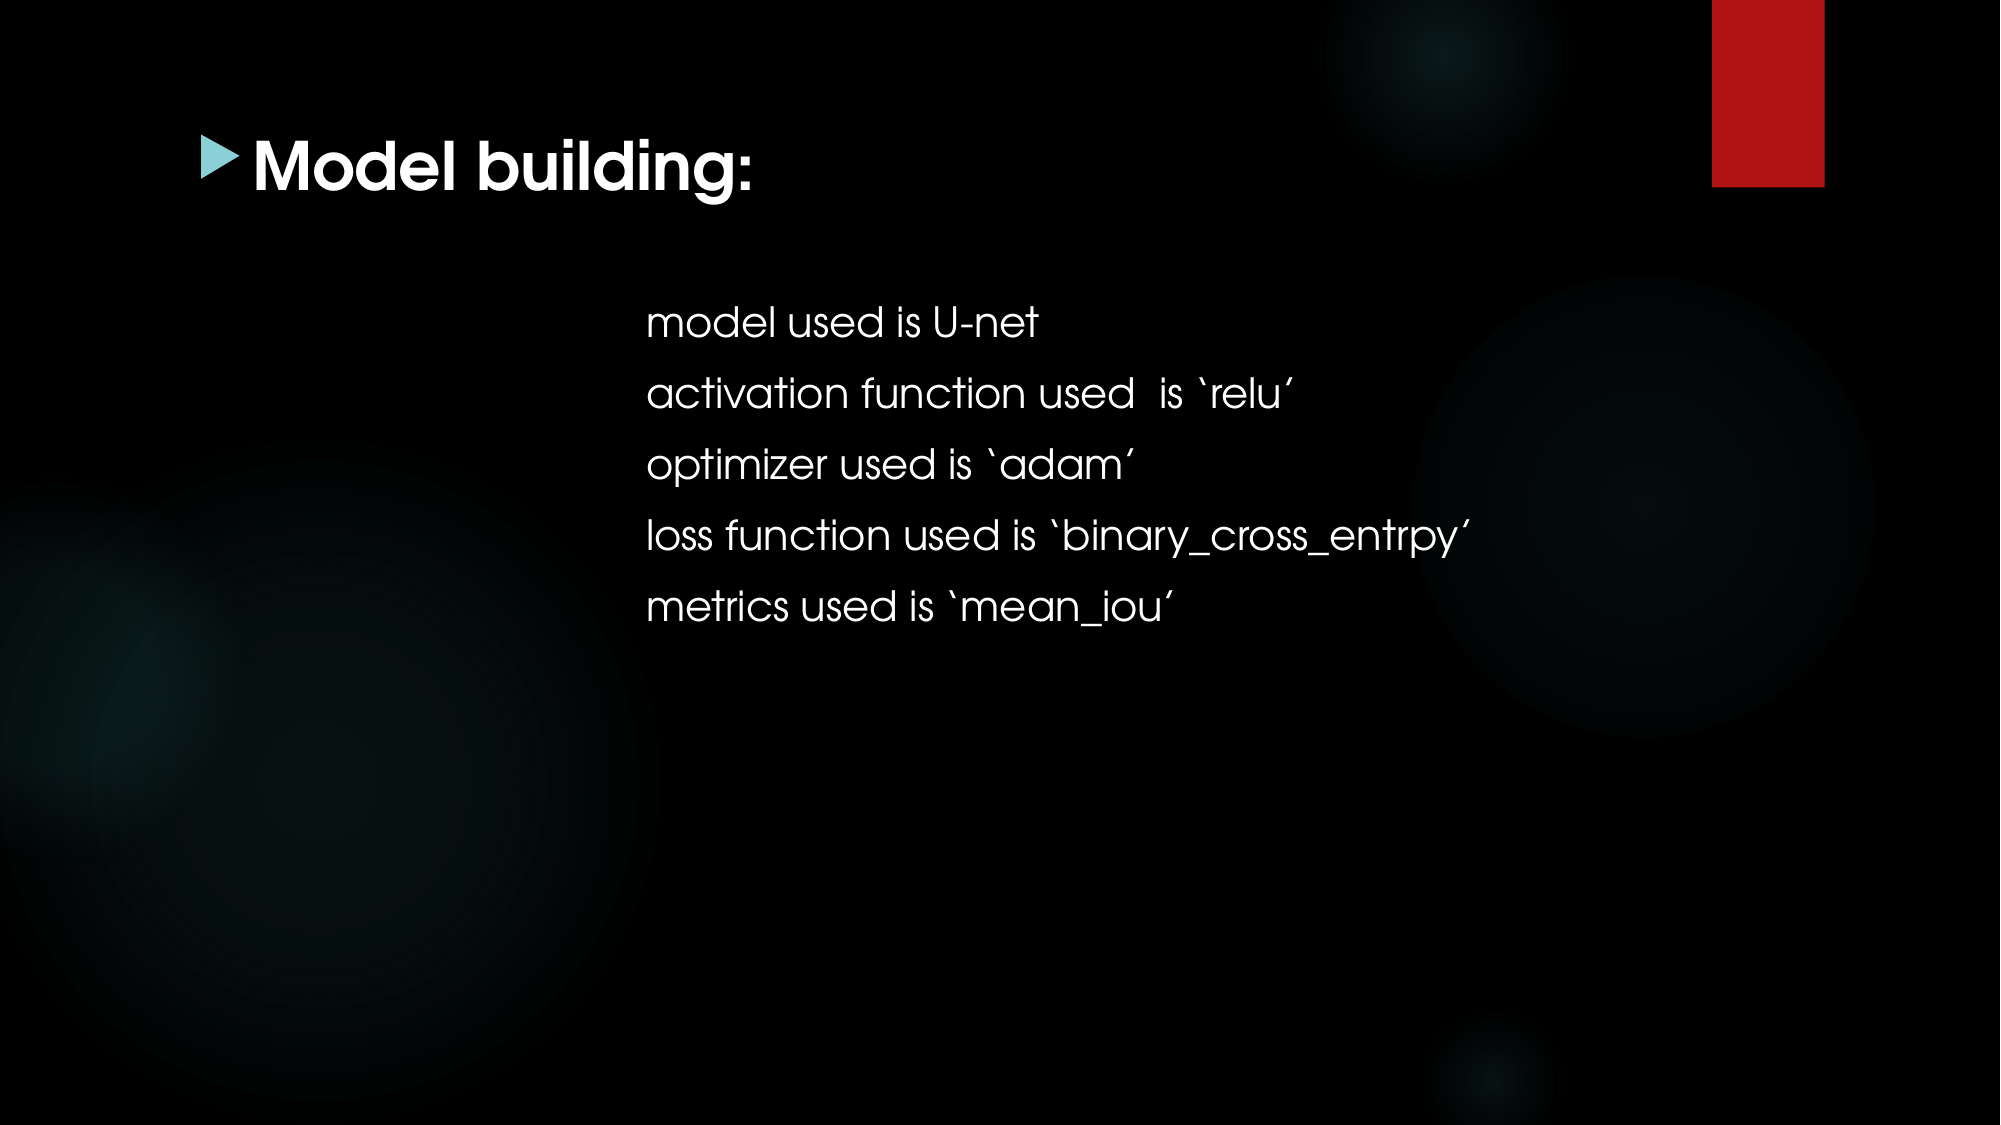

Model building:

			model used is U-net
			activation function used  is ‘relu’
			optimizer used is ‘adam’
			loss function used is ‘binary_cross_entrpy’
			metrics used is ‘mean_iou’